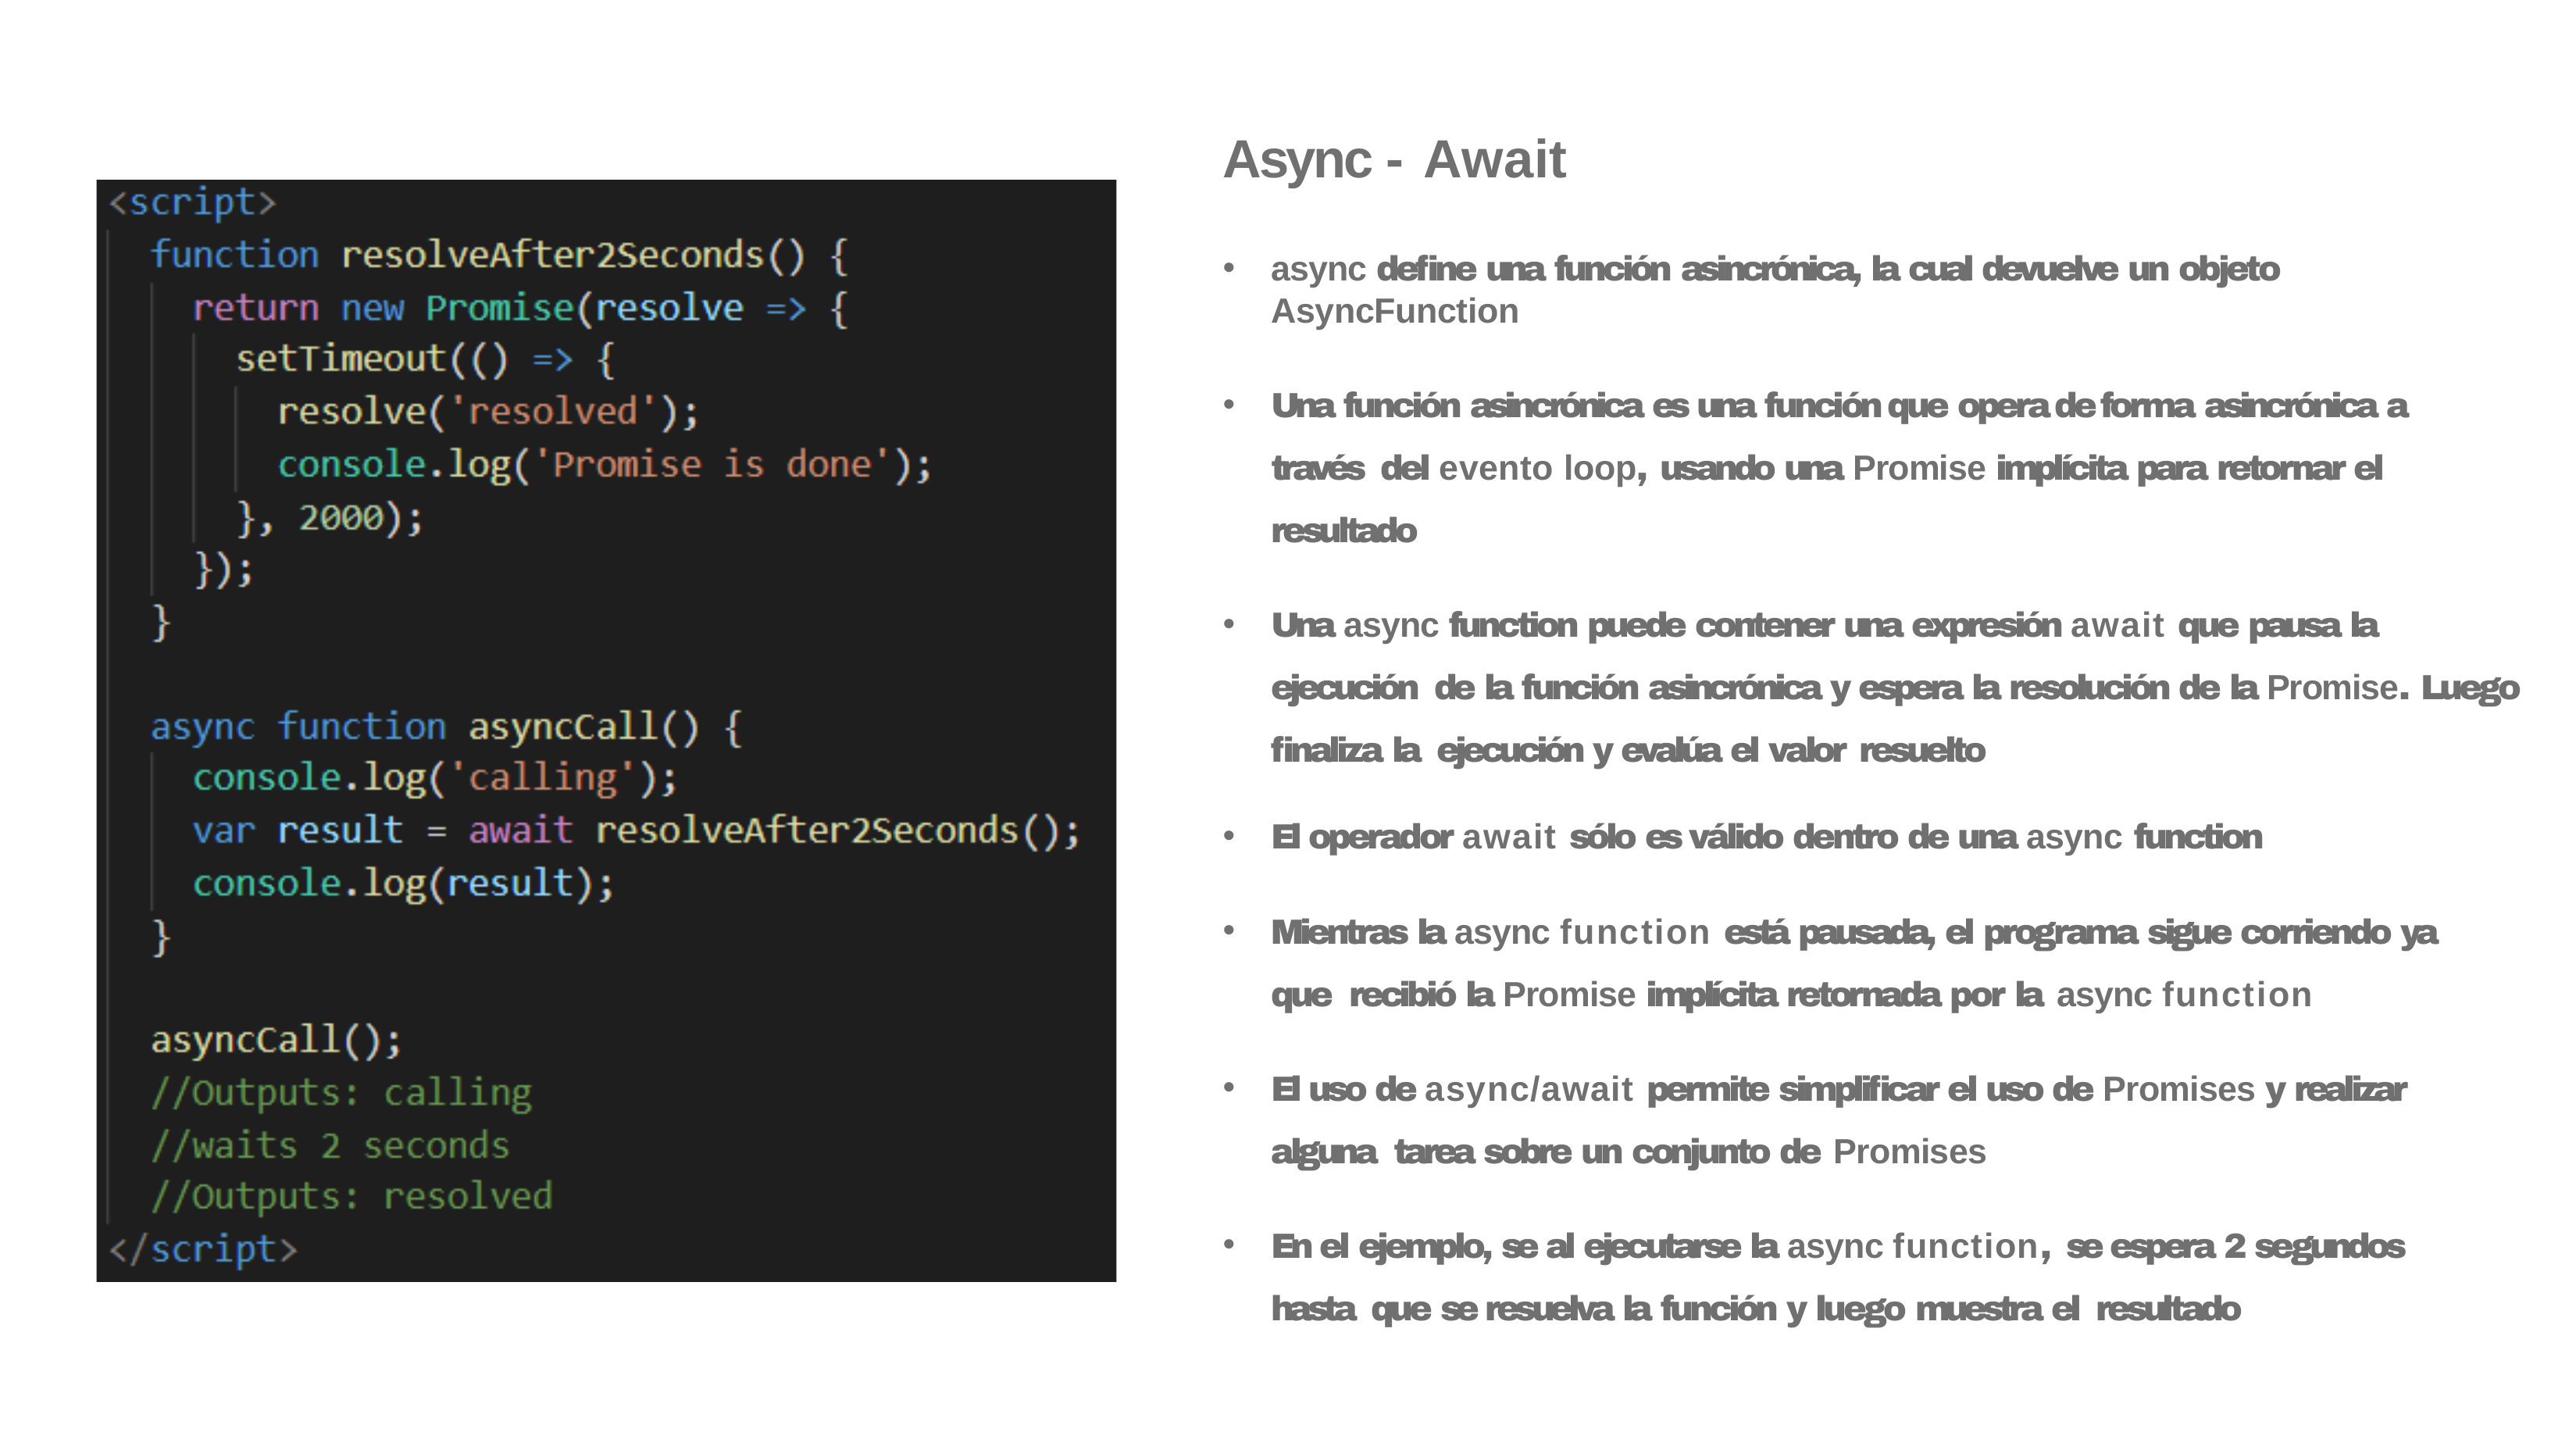

# Async - Await

async define una función asincrónica, la cual devuelve un objeto AsyncFunction
Una función asincrónica es una función que opera de forma asincrónica a través  del evento loop, usando una Promise implícita para retornar el resultado
Una async function puede contener una expresión await que pausa la ejecución  de la función asincrónica y espera la resolución de la Promise. Luego finaliza la  ejecución y evalúa el valor resuelto

El operador await sólo es válido dentro de una async function
Mientras la async function está pausada, el programa sigue corriendo ya que  recibió la Promise implícita retornada por la async function
El uso de async/await permite simplificar el uso de Promises y realizar alguna  tarea sobre un conjunto de Promises
En el ejemplo, se al ejecutarse la async function, se espera 2 segundos hasta  que se resuelva la función y luego muestra el resultado